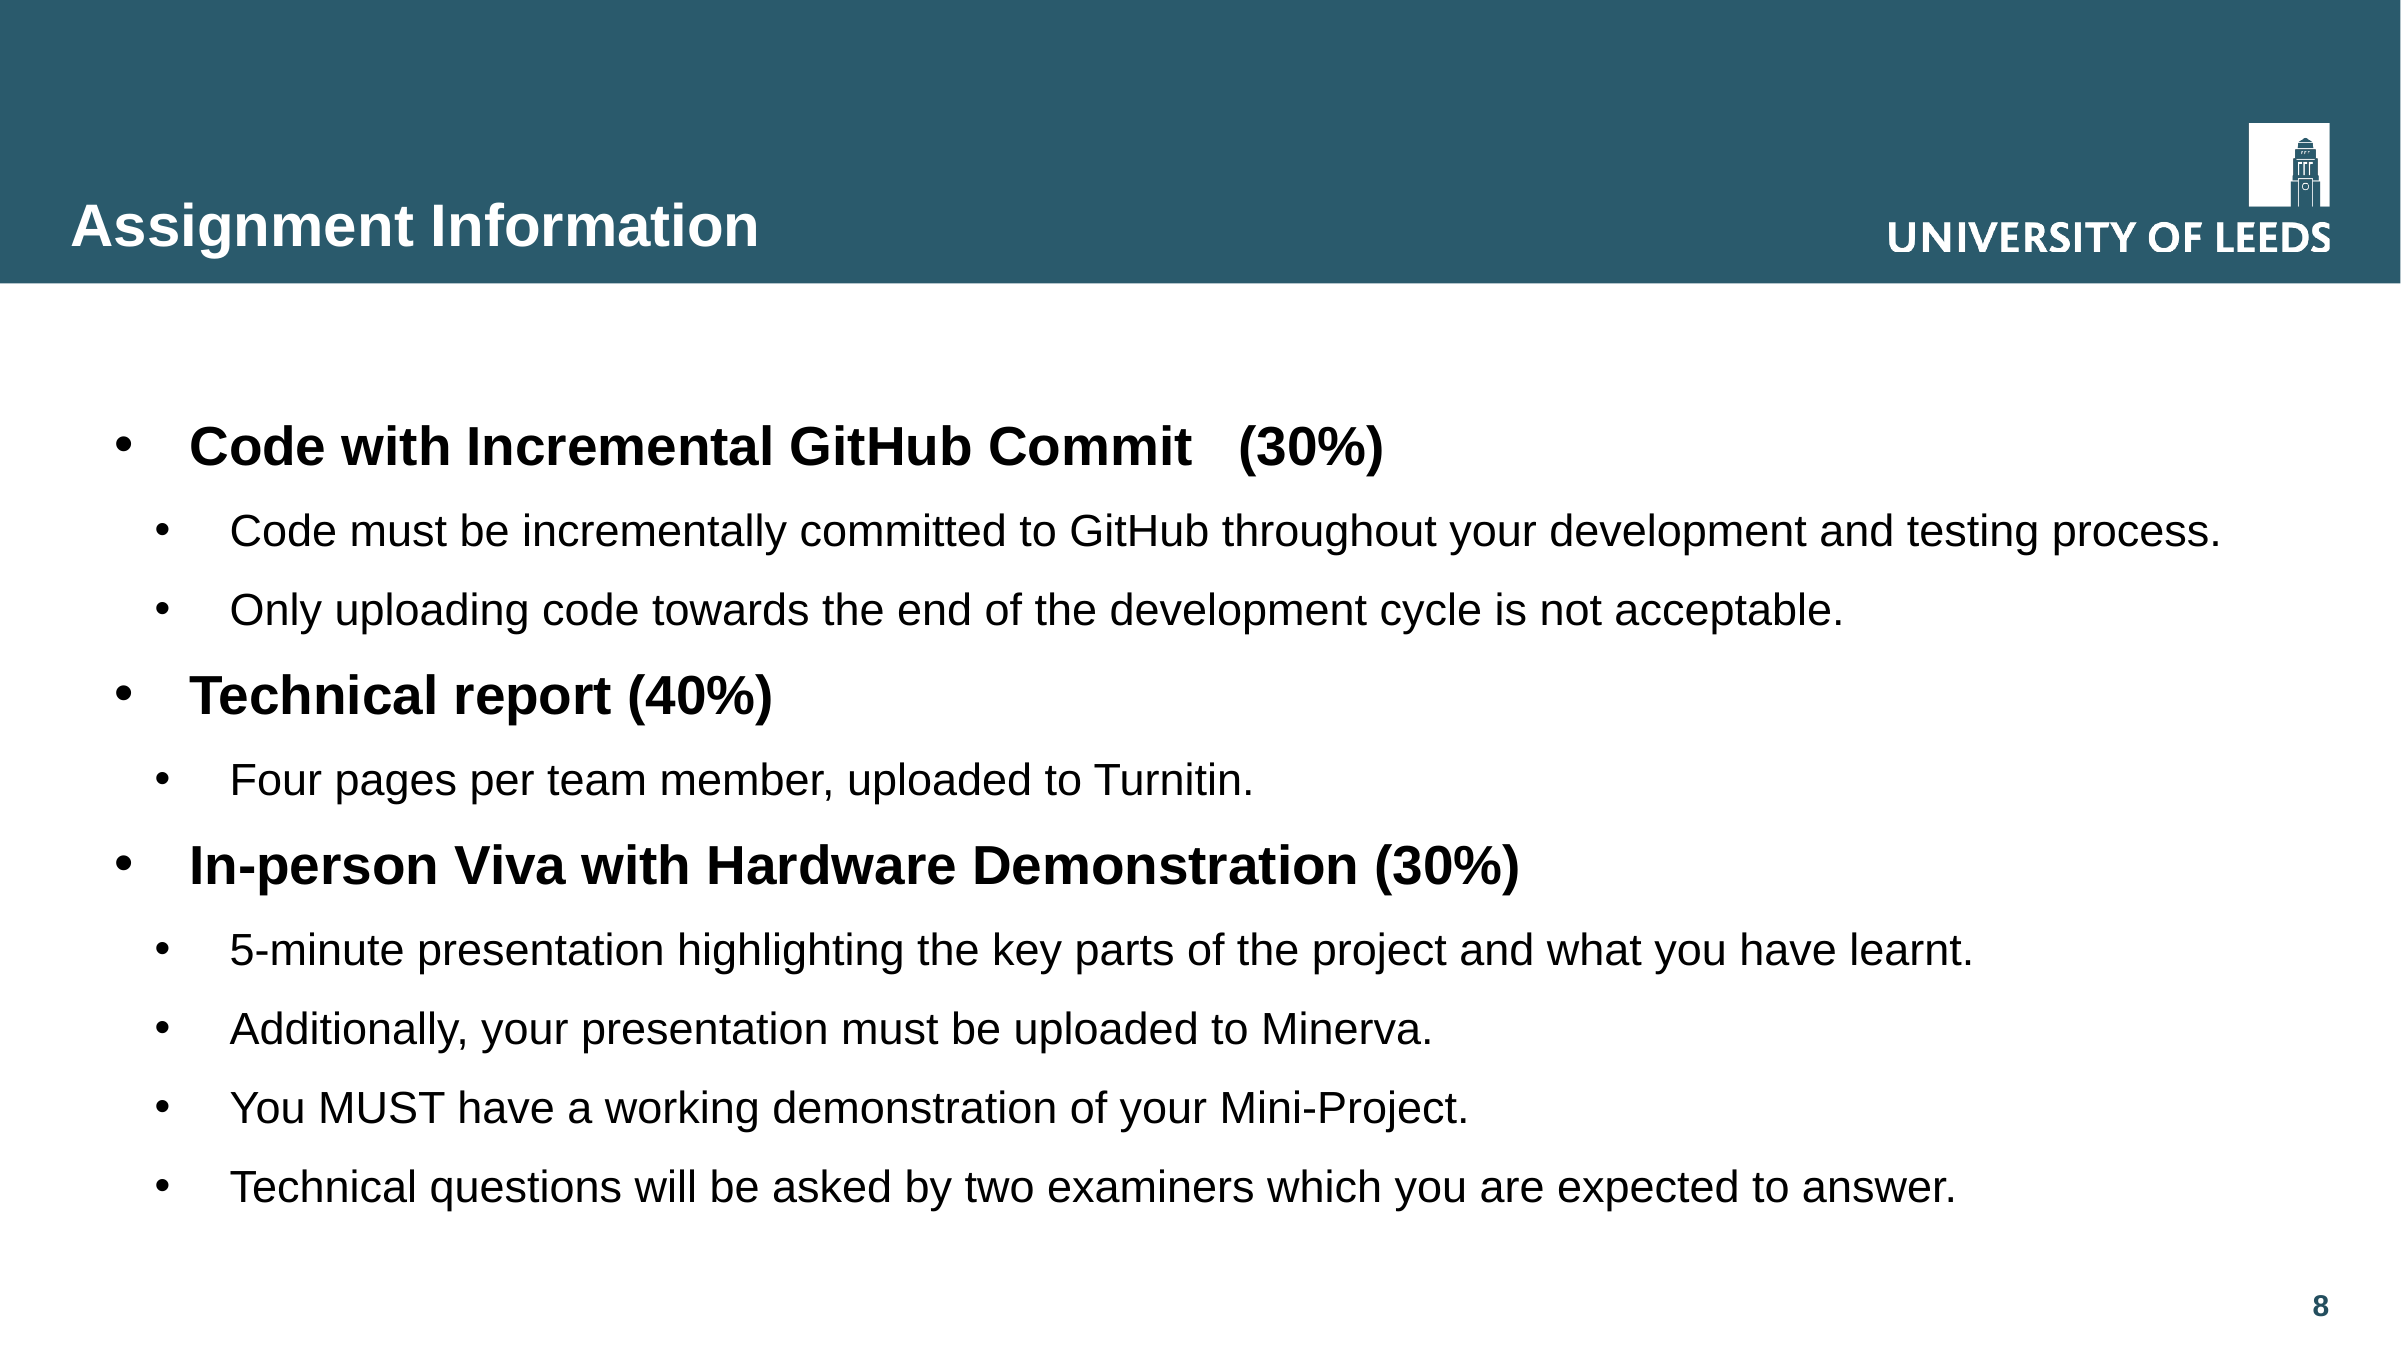

# Assignment Information
Code with Incremental GitHub Commit   (30%)
Code must be incrementally committed to GitHub throughout your development and testing process.
Only uploading code towards the end of the development cycle is not acceptable.
Technical report (40%)
Four pages per team member, uploaded to Turnitin.
In-person Viva with Hardware Demonstration (30%)
5-minute presentation highlighting the key parts of the project and what you have learnt.
Additionally, your presentation must be uploaded to Minerva.
You MUST have a working demonstration of your Mini-Project.
Technical questions will be asked by two examiners which you are expected to answer.